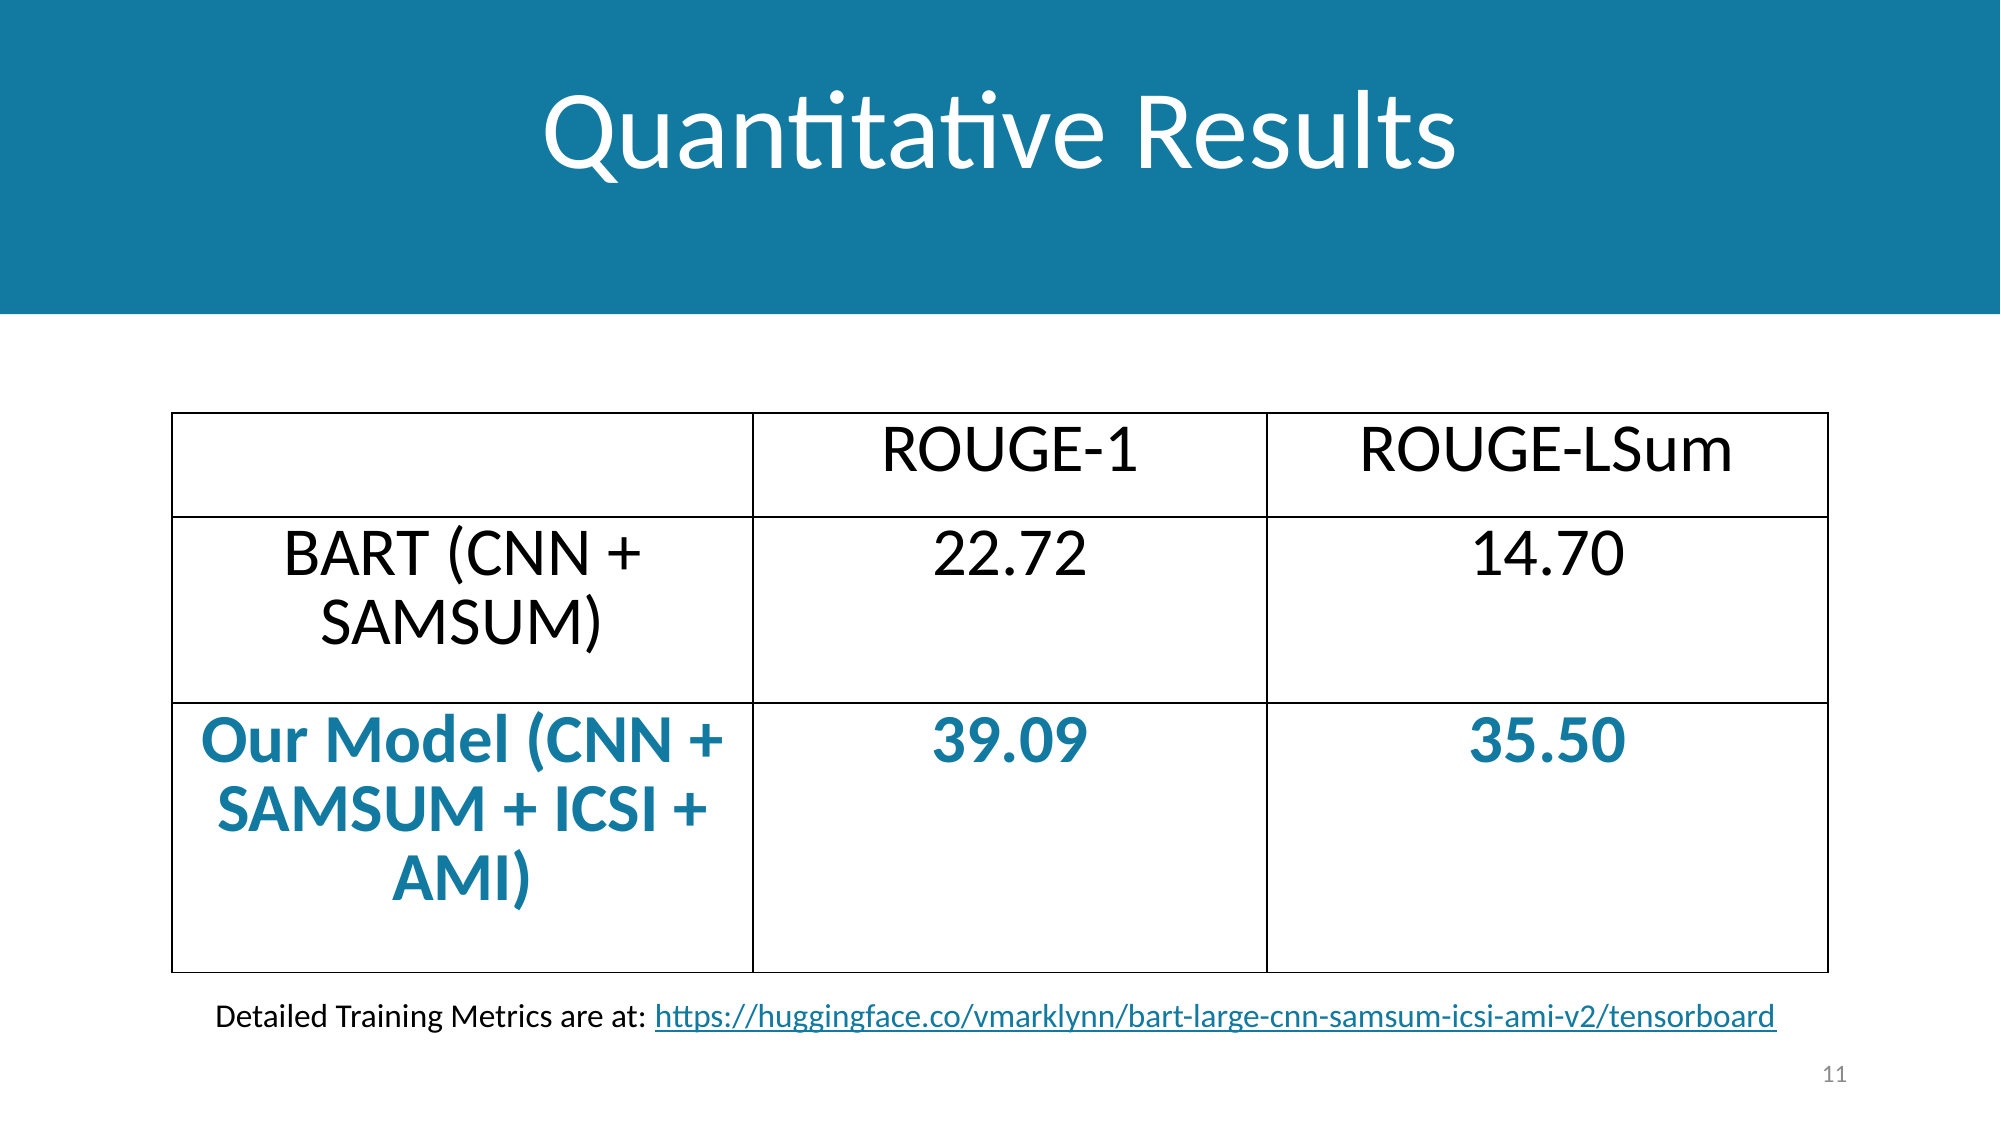

# Quantitative Results
|  | ROUGE-1 | ROUGE-LSum |
| --- | --- | --- |
| BART (CNN + SAMSUM) | 22.72 | 14.70 |
| Our Model (CNN + SAMSUM + ICSI + AMI) | 39.09 | 35.50 |
Detailed Training Metrics are at: https://huggingface.co/vmarklynn/bart-large-cnn-samsum-icsi-ami-v2/tensorboard
11